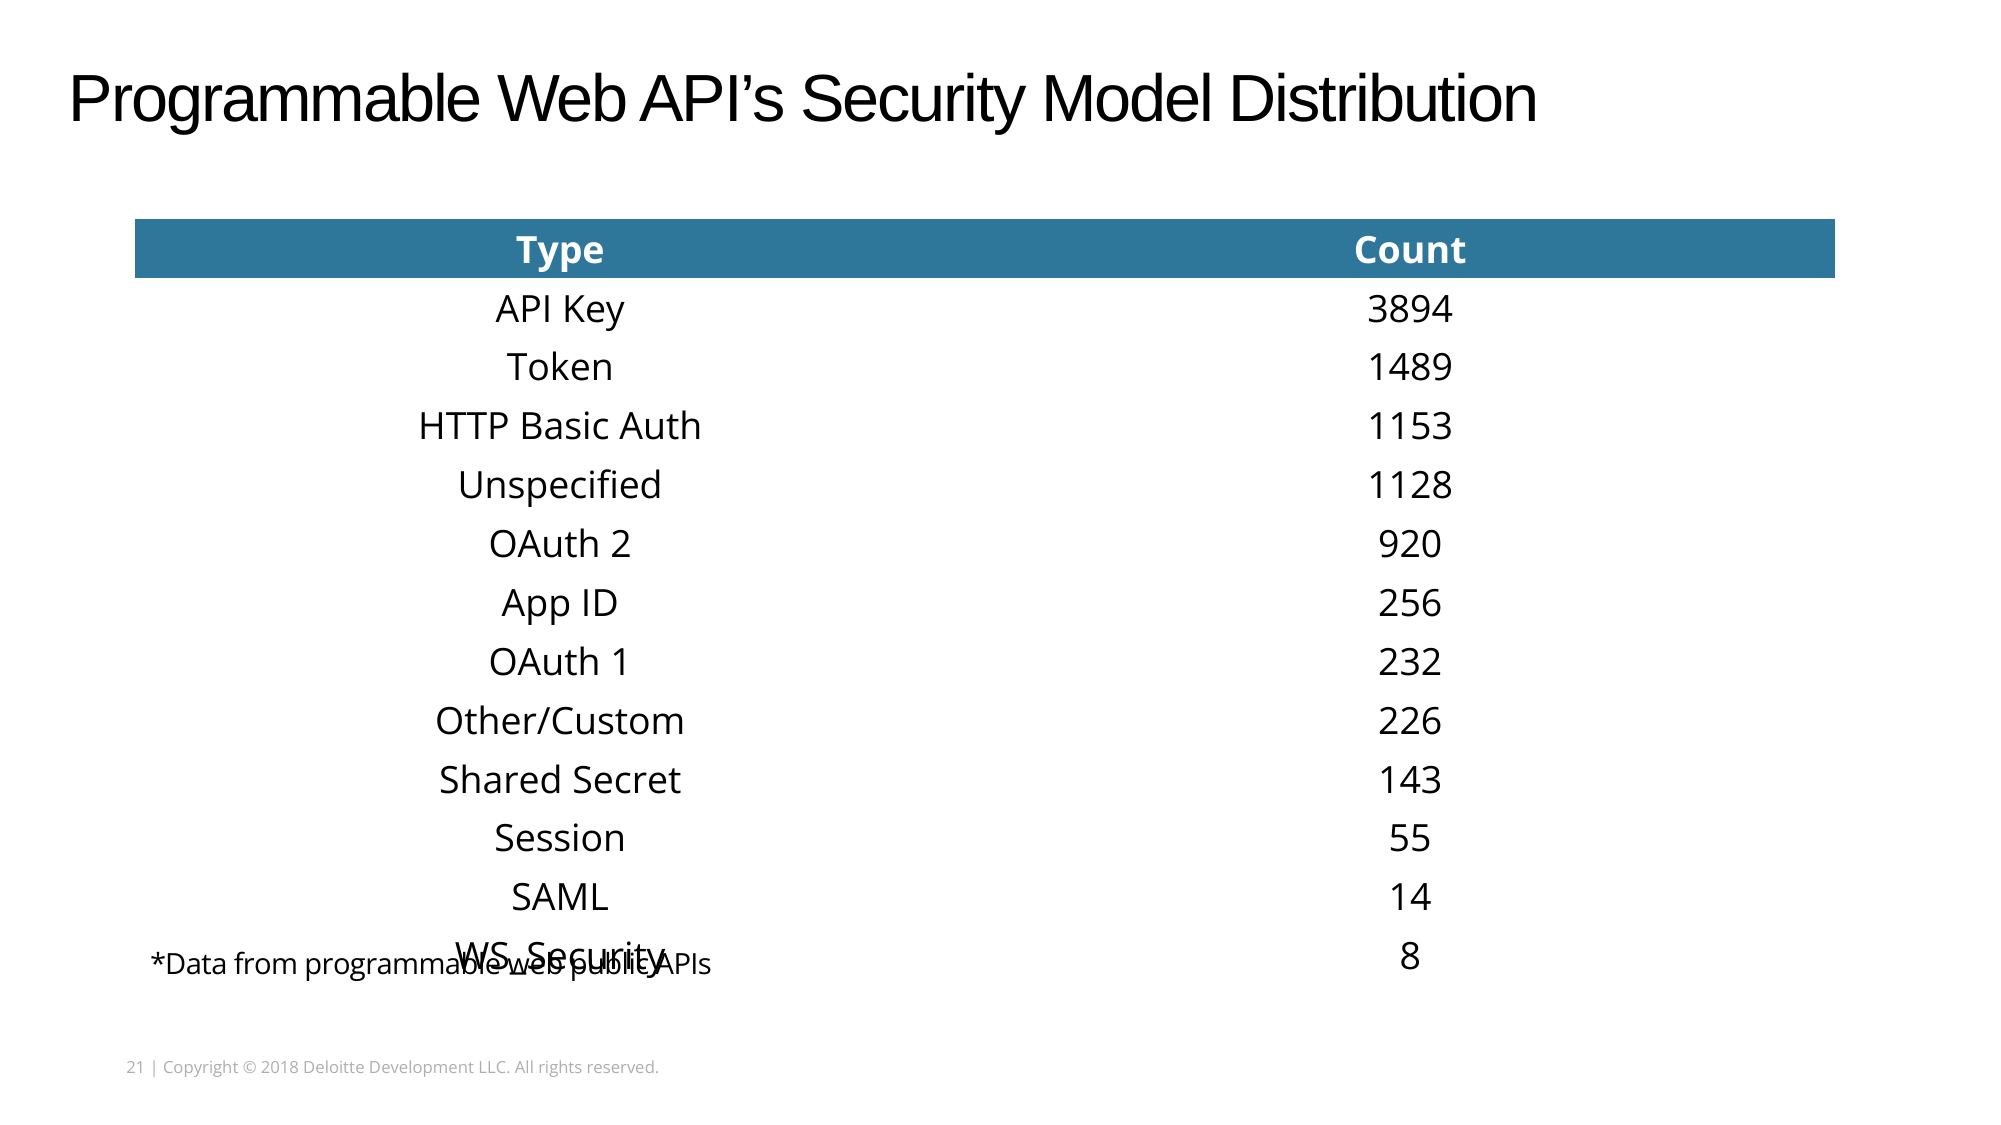

Programmable Web API’s Security Model Distribution
| Type | Count |
| --- | --- |
| API Key | 3894 |
| Token | 1489 |
| HTTP Basic Auth | 1153 |
| Unspecified | 1128 |
| OAuth 2 | 920 |
| App ID | 256 |
| OAuth 1 | 232 |
| Other/Custom | 226 |
| Shared Secret | 143 |
| Session | 55 |
| SAML | 14 |
| WS\_Security | 8 |
*Data from programmable web public APIs